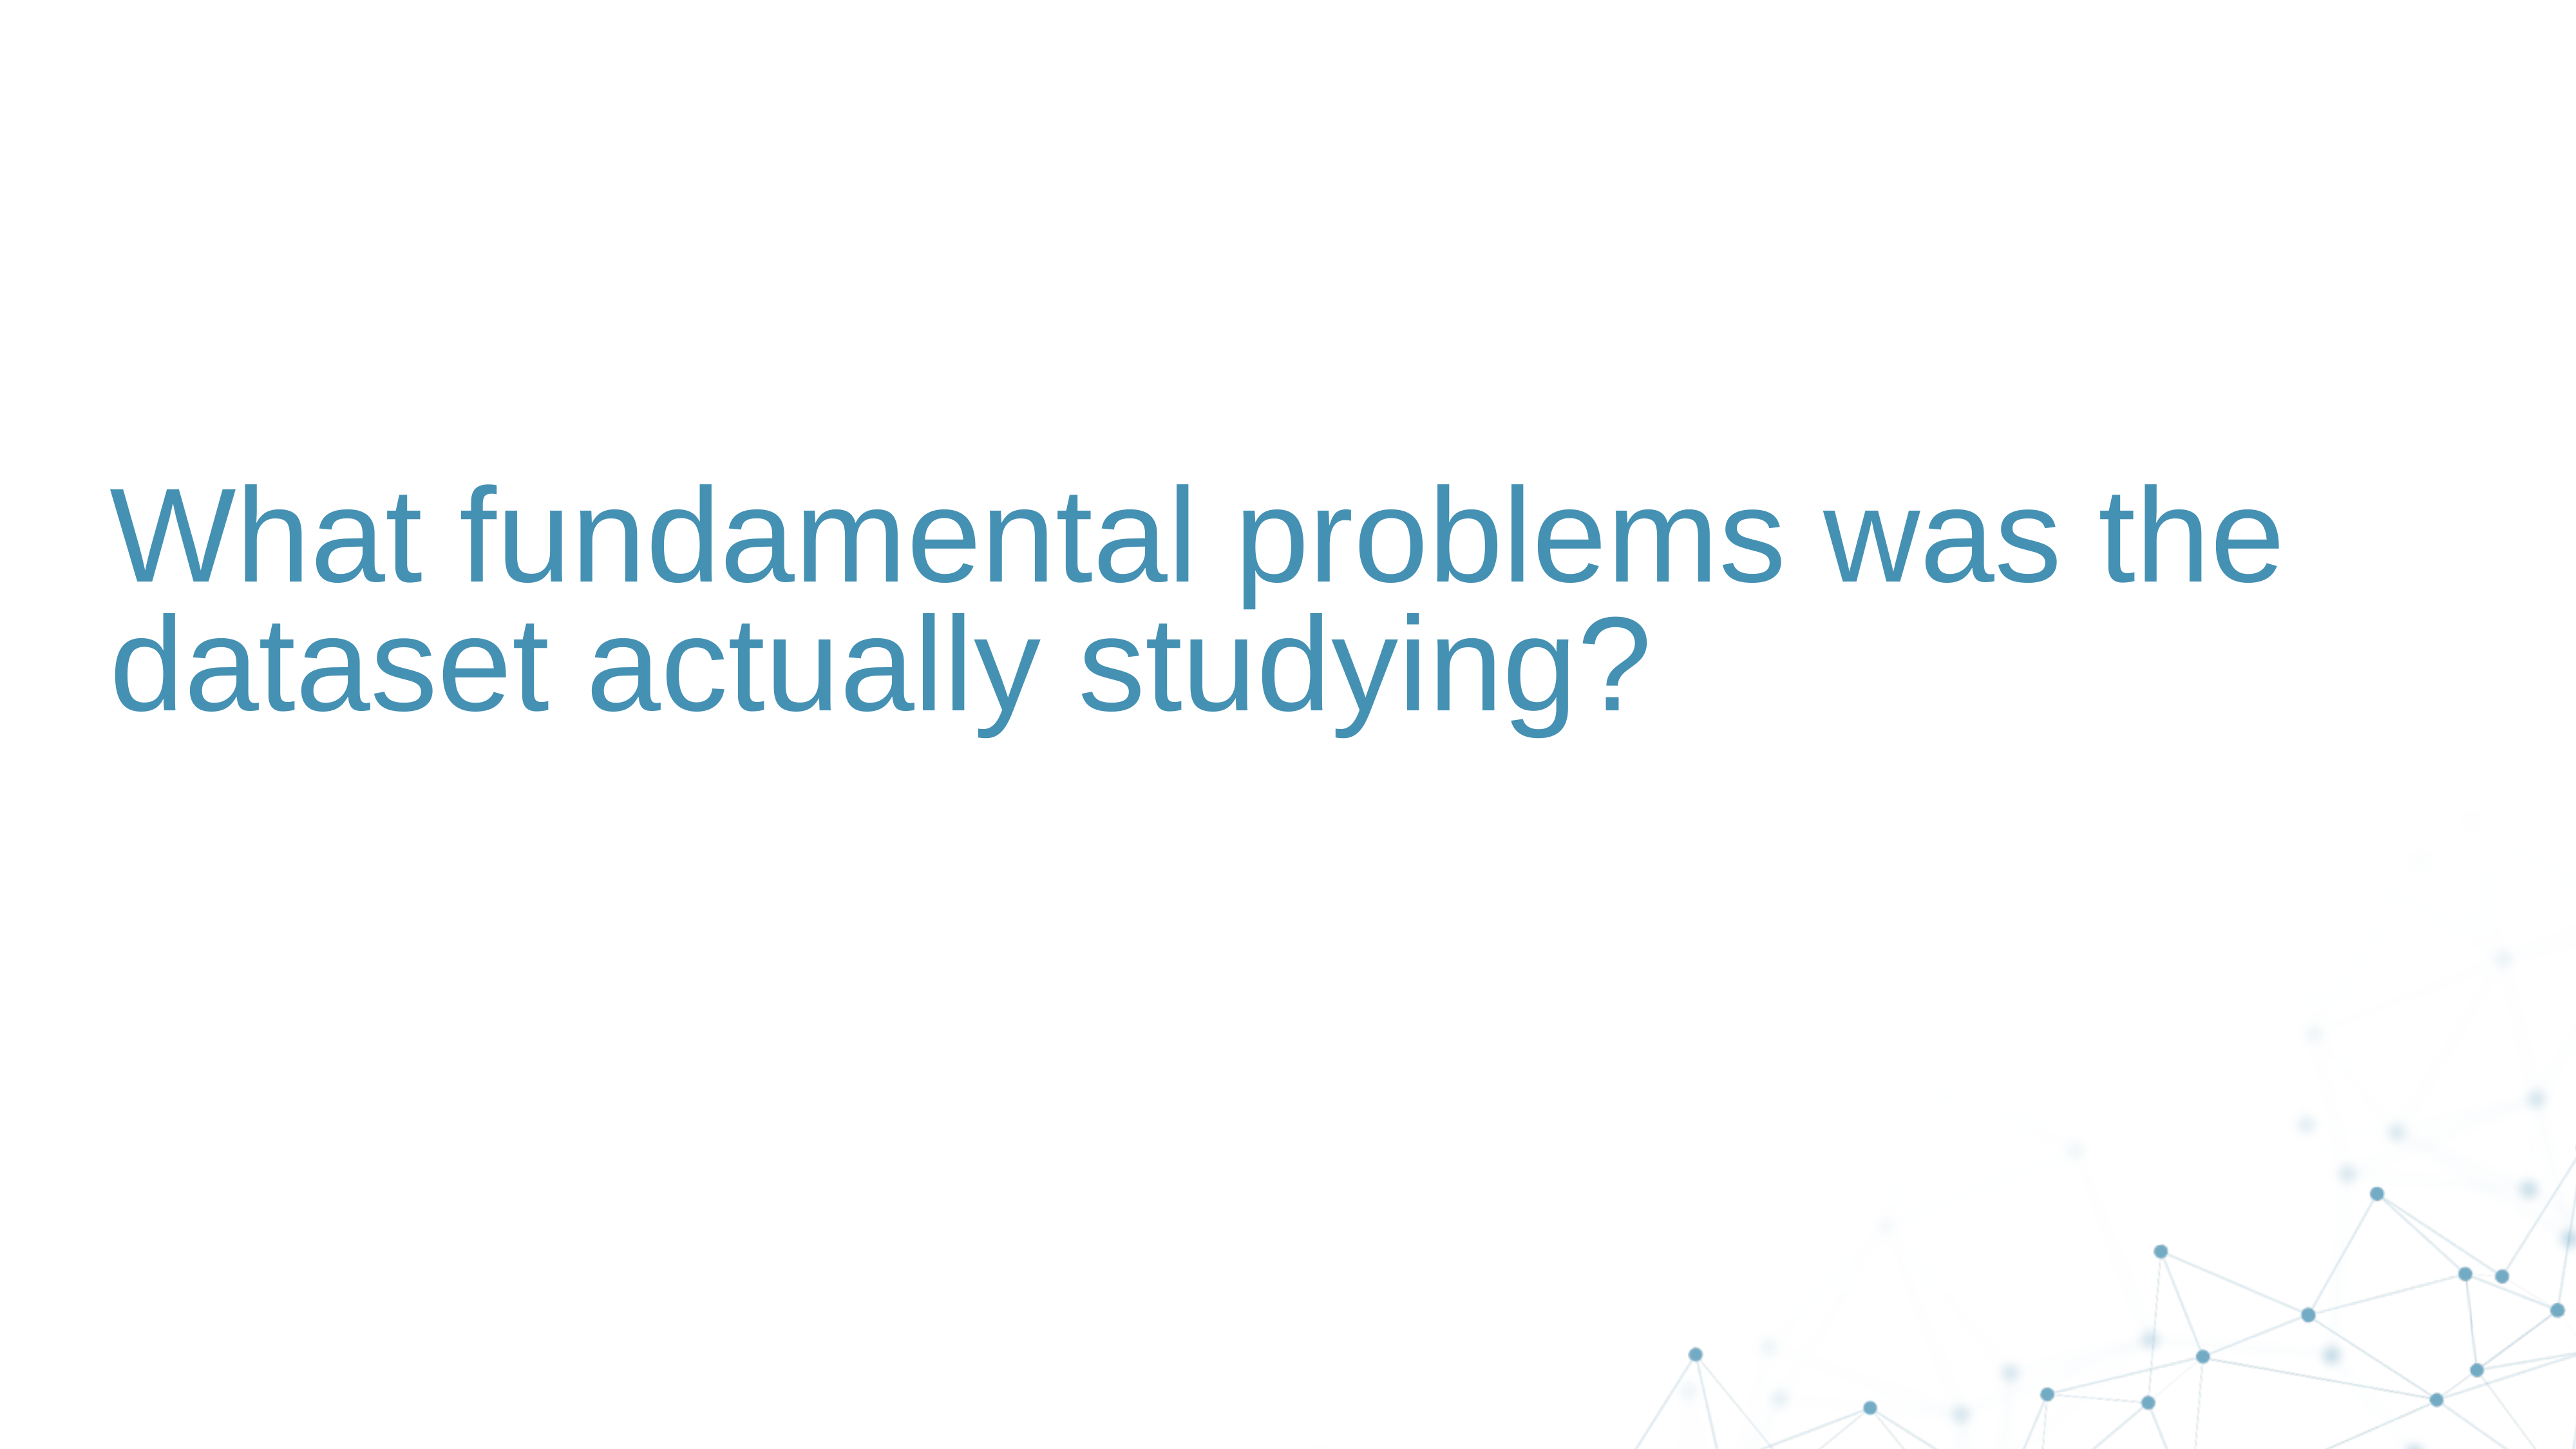

# What fundamental problems was the dataset actually studying?